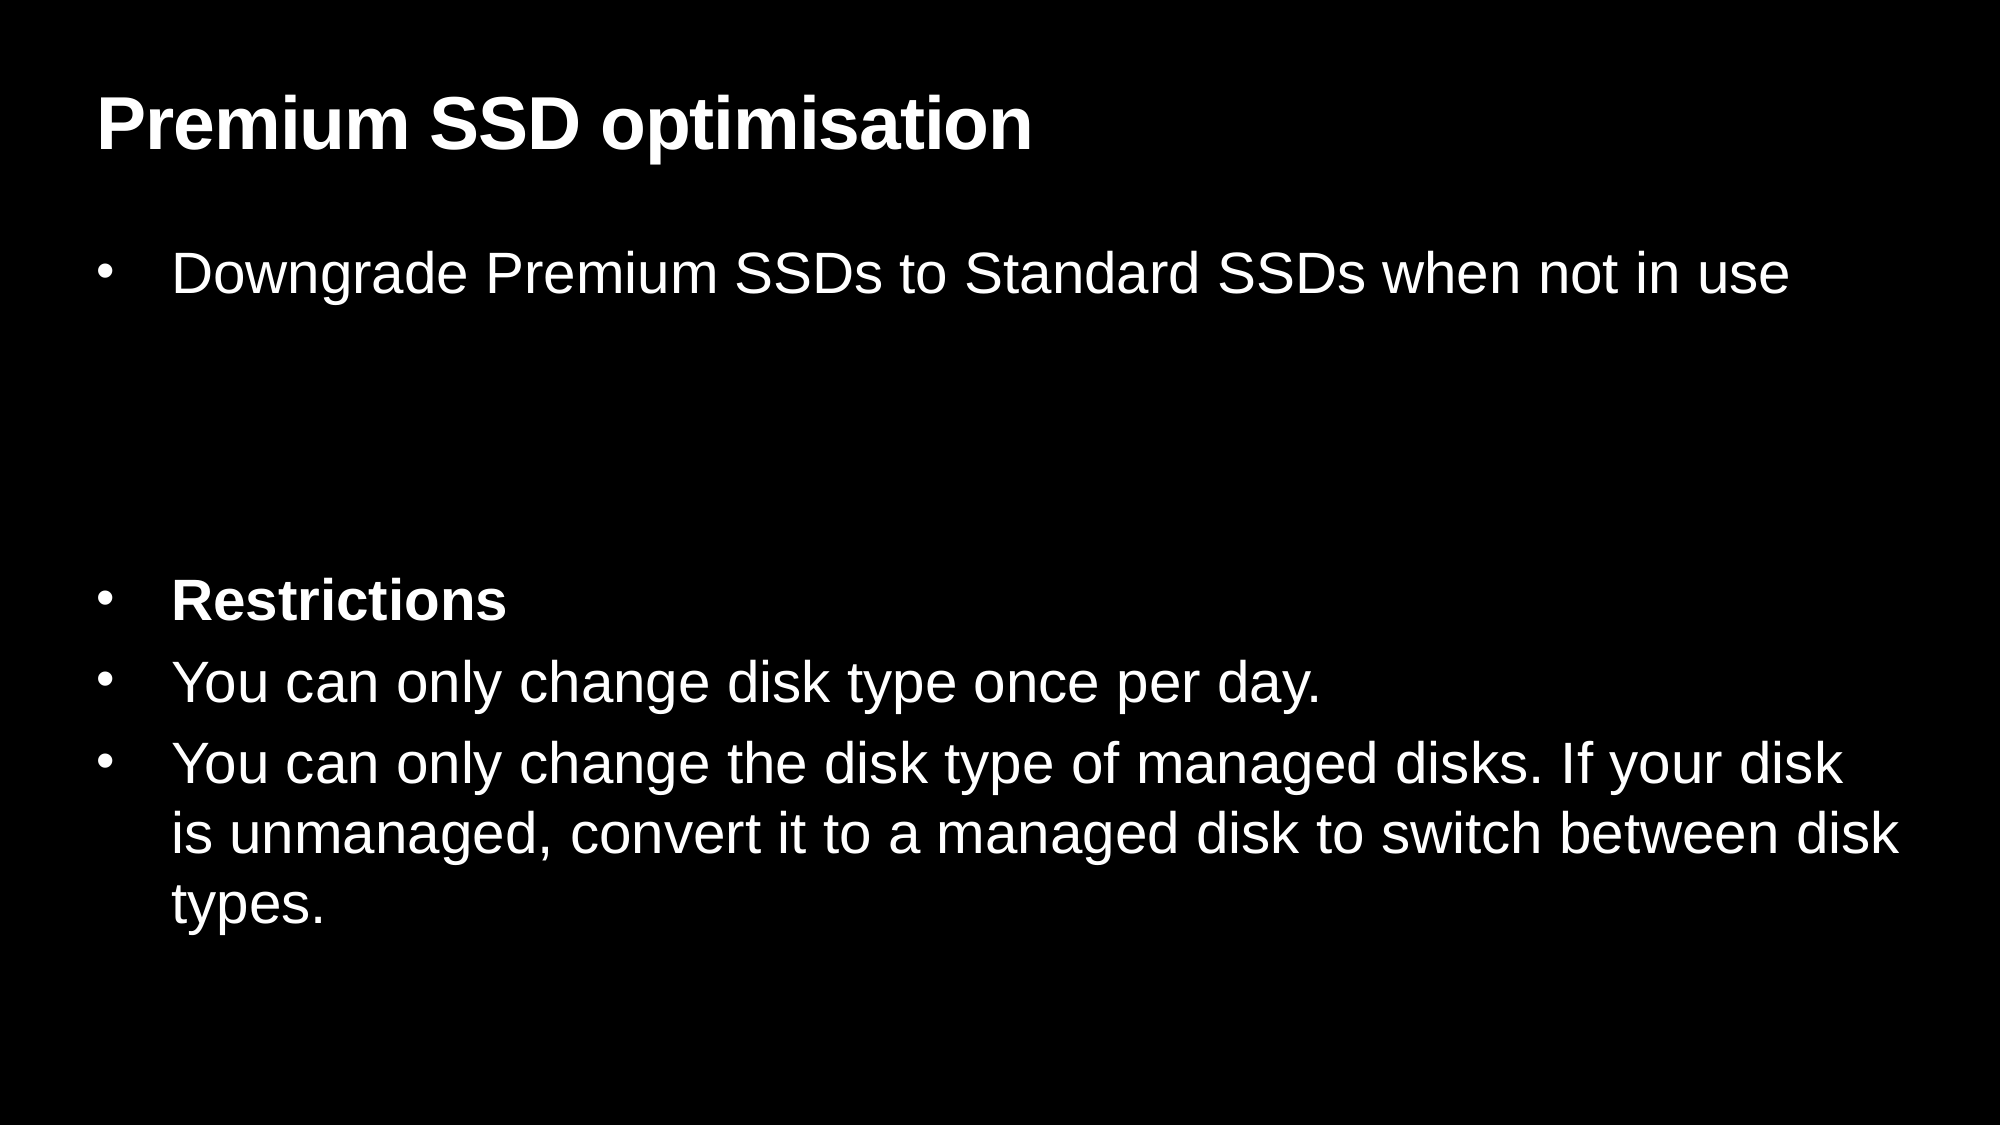

# Premium SSD optimisation
Downgrade Premium SSDs to Standard SSDs when not in use

Restrictions
You can only change disk type once per day.
You can only change the disk type of managed disks. If your disk is unmanaged, convert it to a managed disk to switch between disk types.